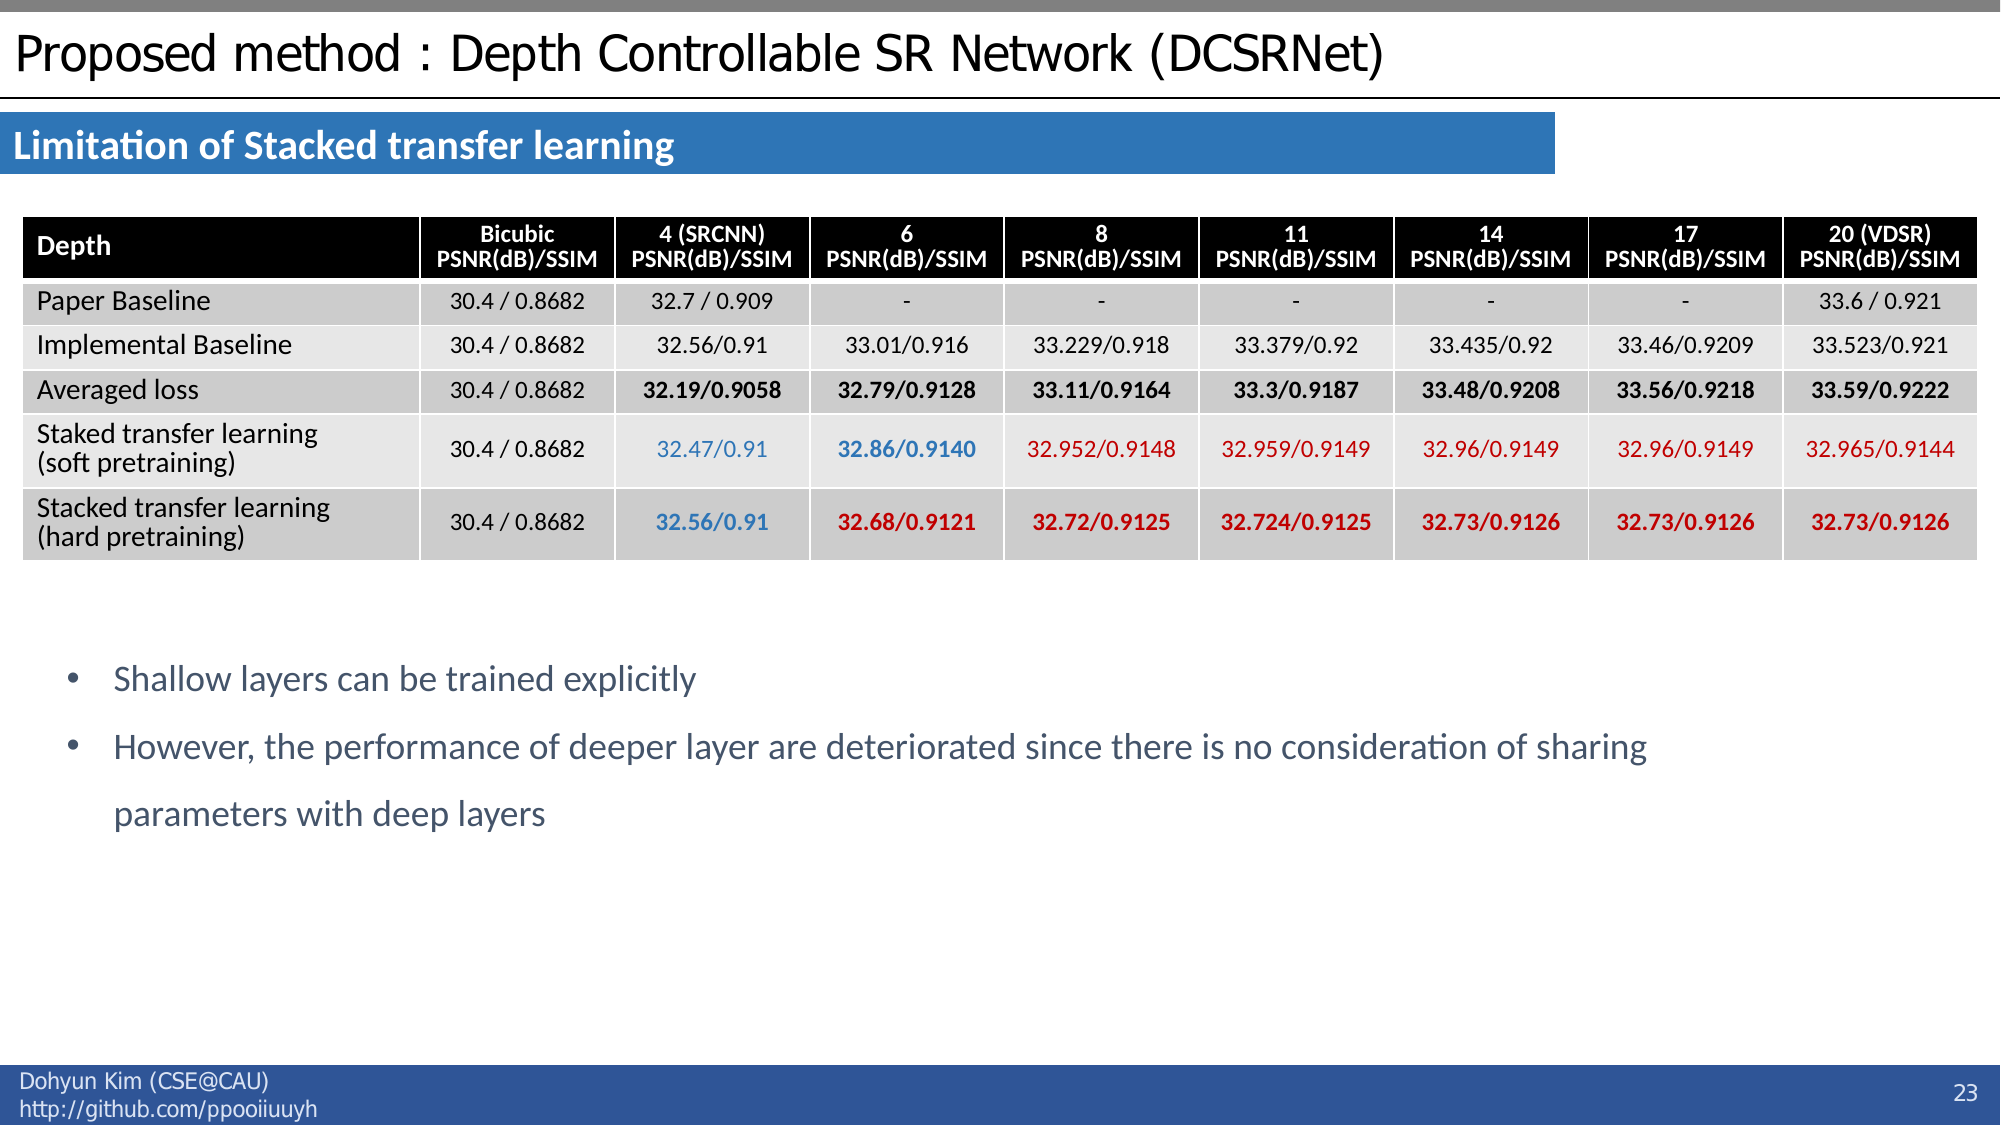

# Proposed method : Depth Controllable SR Network (DCSRNet)
Limitation of Stacked transfer learning
| Depth | Bicubic PSNR(dB)/SSIM | 4 (SRCNN) PSNR(dB)/SSIM | 6 PSNR(dB)/SSIM | 8 PSNR(dB)/SSIM | 11 PSNR(dB)/SSIM | 14 PSNR(dB)/SSIM | 17 PSNR(dB)/SSIM | 20 (VDSR) PSNR(dB)/SSIM |
| --- | --- | --- | --- | --- | --- | --- | --- | --- |
| Paper Baseline | 30.4 / 0.8682 | 32.7 / 0.909 | - | - | - | - | - | 33.6 / 0.921 |
| Implemental Baseline | 30.4 / 0.8682 | 32.56/0.91 | 33.01/0.916 | 33.229/0.918 | 33.379/0.92 | 33.435/0.92 | 33.46/0.9209 | 33.523/0.921 |
| Averaged loss | 30.4 / 0.8682 | 32.19/0.9058 | 32.79/0.9128 | 33.11/0.9164 | 33.3/0.9187 | 33.48/0.9208 | 33.56/0.9218 | 33.59/0.9222 |
| Staked transfer learning (soft pretraining) | 30.4 / 0.8682 | 32.47/0.91 | 32.86/0.9140 | 32.952/0.9148 | 32.959/0.9149 | 32.96/0.9149 | 32.96/0.9149 | 32.965/0.9144 |
| Stacked transfer learning (hard pretraining) | 30.4 / 0.8682 | 32.56/0.91 | 32.68/0.9121 | 32.72/0.9125 | 32.724/0.9125 | 32.73/0.9126 | 32.73/0.9126 | 32.73/0.9126 |
Shallow layers can be trained explicitly
However, the performance of deeper layer are deteriorated since there is no consideration of sharing parameters with deep layers
23